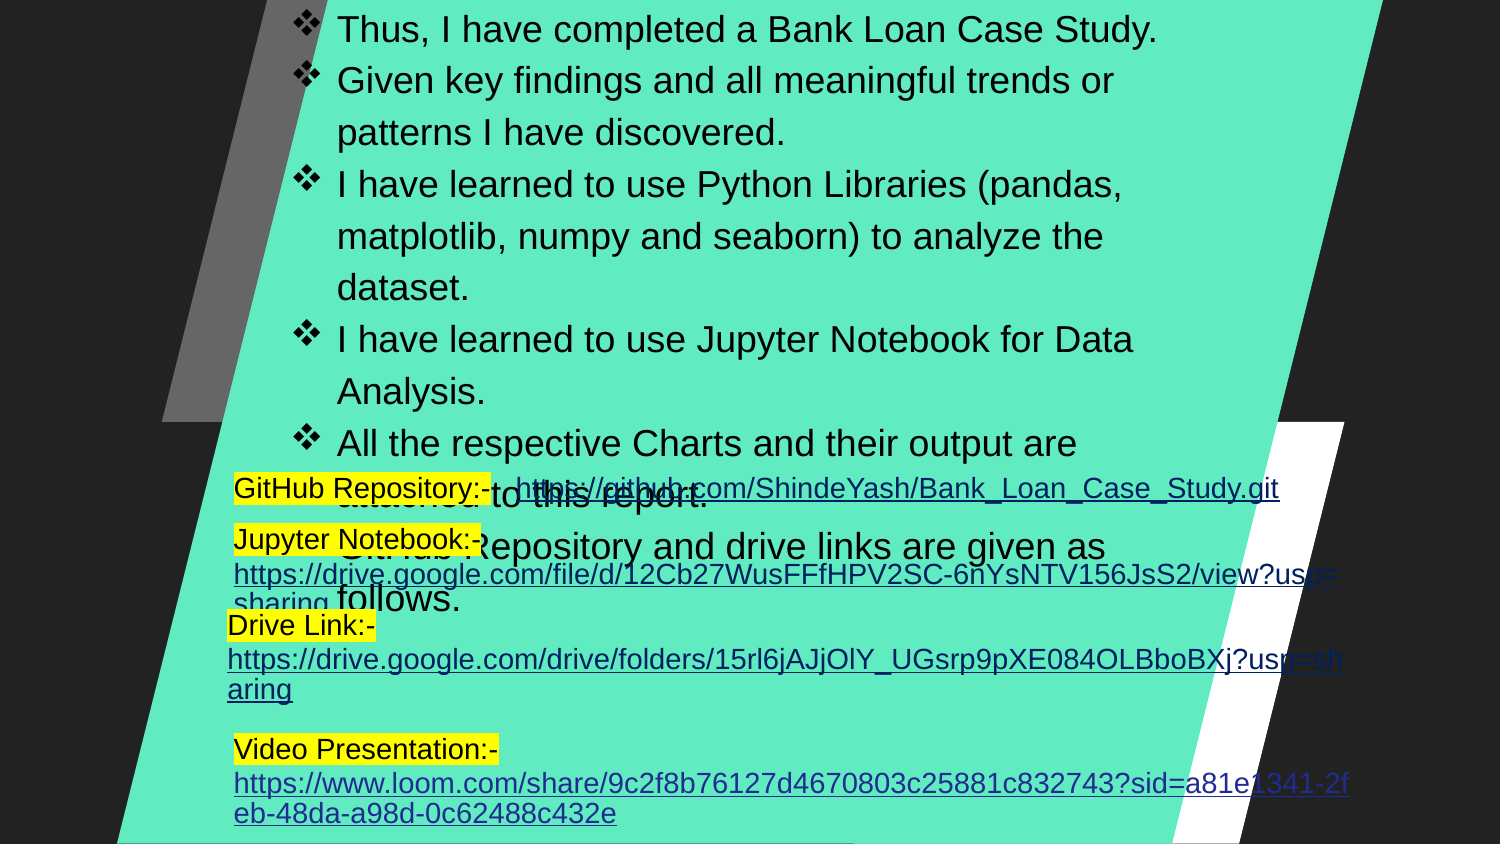

Thus, I have completed a Bank Loan Case Study.
Given key findings and all meaningful trends or patterns I have discovered.
I have learned to use Python Libraries (pandas, matplotlib, numpy and seaborn) to analyze the dataset.
I have learned to use Jupyter Notebook for Data Analysis.
All the respective Charts and their output are attached to this report.
GitHub Repository and drive links are given as follows.
GitHub Repository:-   https://github.com/ShindeYash/Bank_Loan_Case_Study.git
Jupyter Notebook:-   https://drive.google.com/file/d/12Cb27WusFFfHPV2SC-6nYsNTV156JsS2/view?usp=sharing
Drive Link:-  https://drive.google.com/drive/folders/15rl6jAJjOlY_UGsrp9pXE084OLBboBXj?usp=sharing
Video Presentation:-https://www.loom.com/share/9c2f8b76127d4670803c25881c832743?sid=a81e1341-2feb-48da-a98d-0c62488c432e